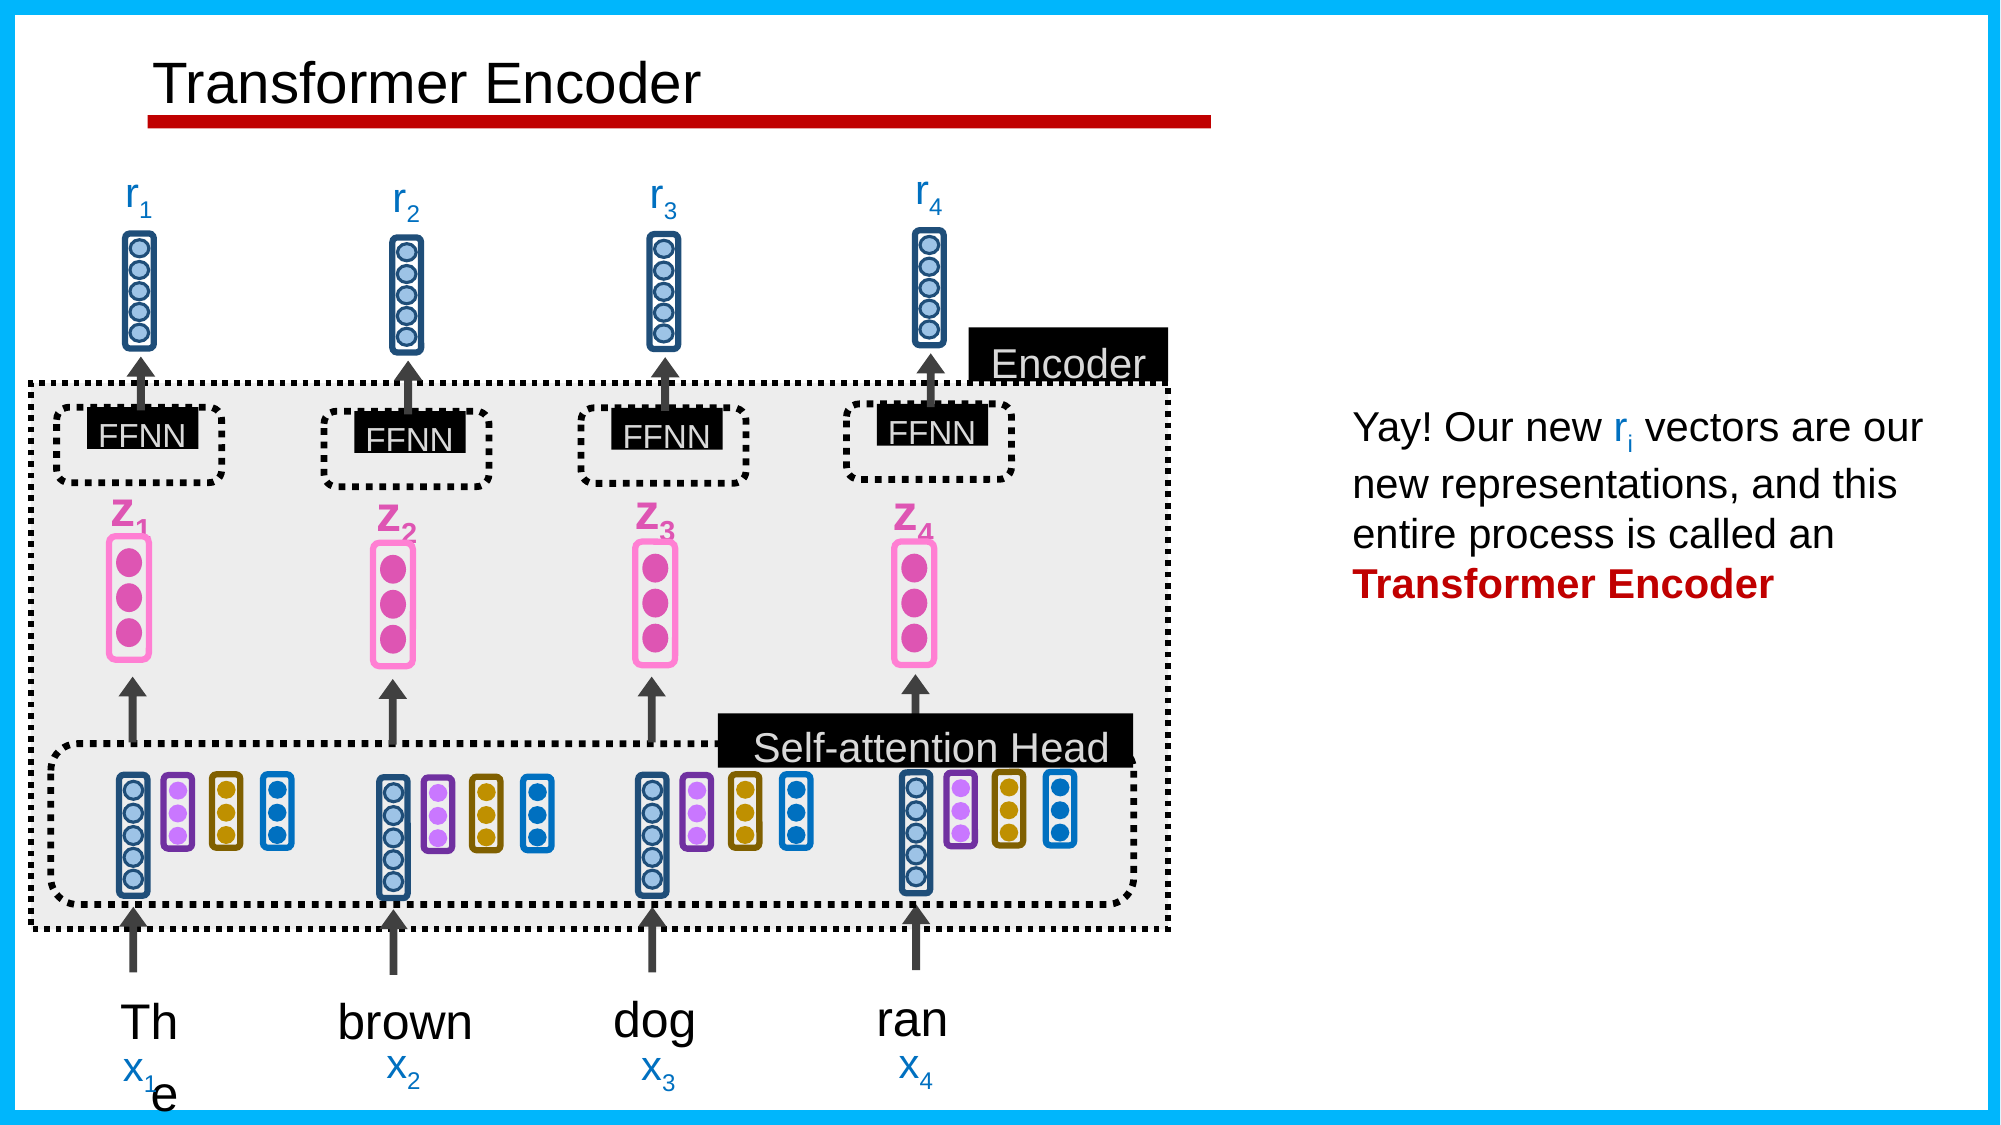

# Transformer Encoder

r4
r1
r3
r2

Encoder

Yay! Our new ri vectors are our new representations, and this entire process is called an Transformer Encoder
FFNN
FFNN
FFNN
FFNN

z1
z3
z4
z2

Self-attention Head

ran
dog
The
brown
x2
x4
x3
x1